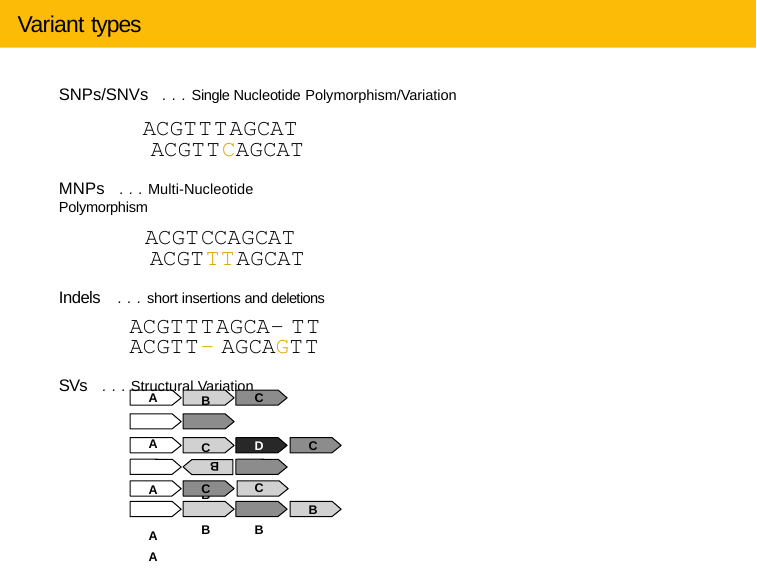

# Variant types
SNPs/SNVs   . . . Single Nucleotide Polymorphism/Variation

ACGTTTAGCAT  ACGTTCAGCAT
MNPs   . . . Multi-Nucleotide Polymorphism
ACGTCCAGCAT  ACGTTTAGCAT
Indels    . . . short insertions and deletions
ACGTTTAGCA-TT  ACGTT-AGCAGTT
SVs    . . . Structural Variation
A  A  A  A
A  A
B  C  B

C

D  C  B  C

C

B

C  B

B